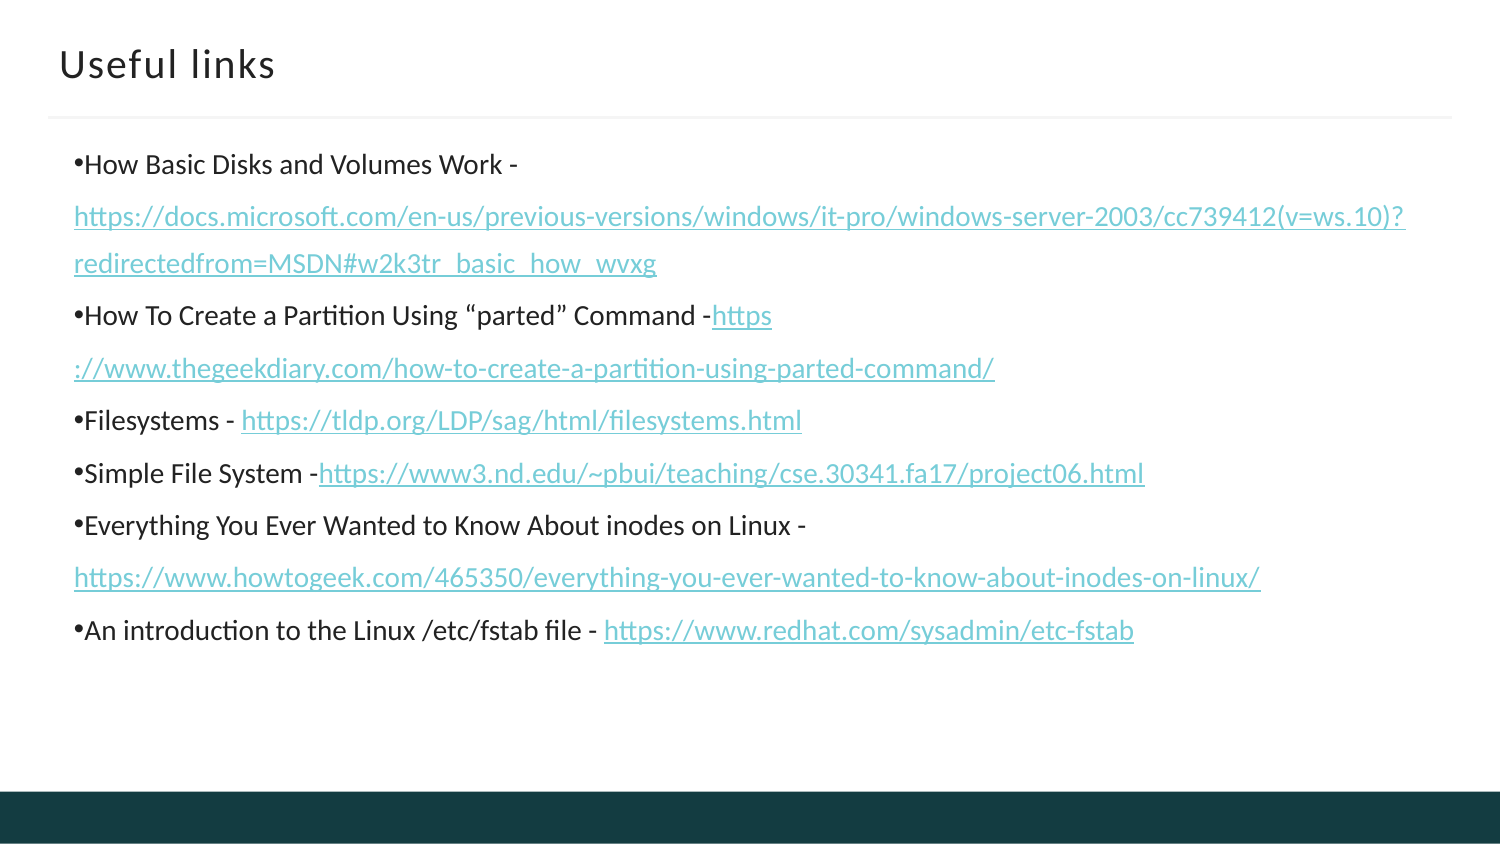

# Useful links
How Basic Disks and Volumes Work - https://docs.microsoft.com/en-us/previous-versions/windows/it-pro/windows-server-2003/cc739412(v=ws.10)?redirectedfrom=MSDN#w2k3tr_basic_how_wvxg
How To Create a Partition Using “parted” Command -https://www.thegeekdiary.com/how-to-create-a-partition-using-parted-command/
Filesystems - https://tldp.org/LDP/sag/html/filesystems.html
Simple File System -https://www3.nd.edu/~pbui/teaching/cse.30341.fa17/project06.html
Everything You Ever Wanted to Know About inodes on Linux - https://www.howtogeek.com/465350/everything-you-ever-wanted-to-know-about-inodes-on-linux/
An introduction to the Linux /etc/fstab file - https://www.redhat.com/sysadmin/etc-fstab